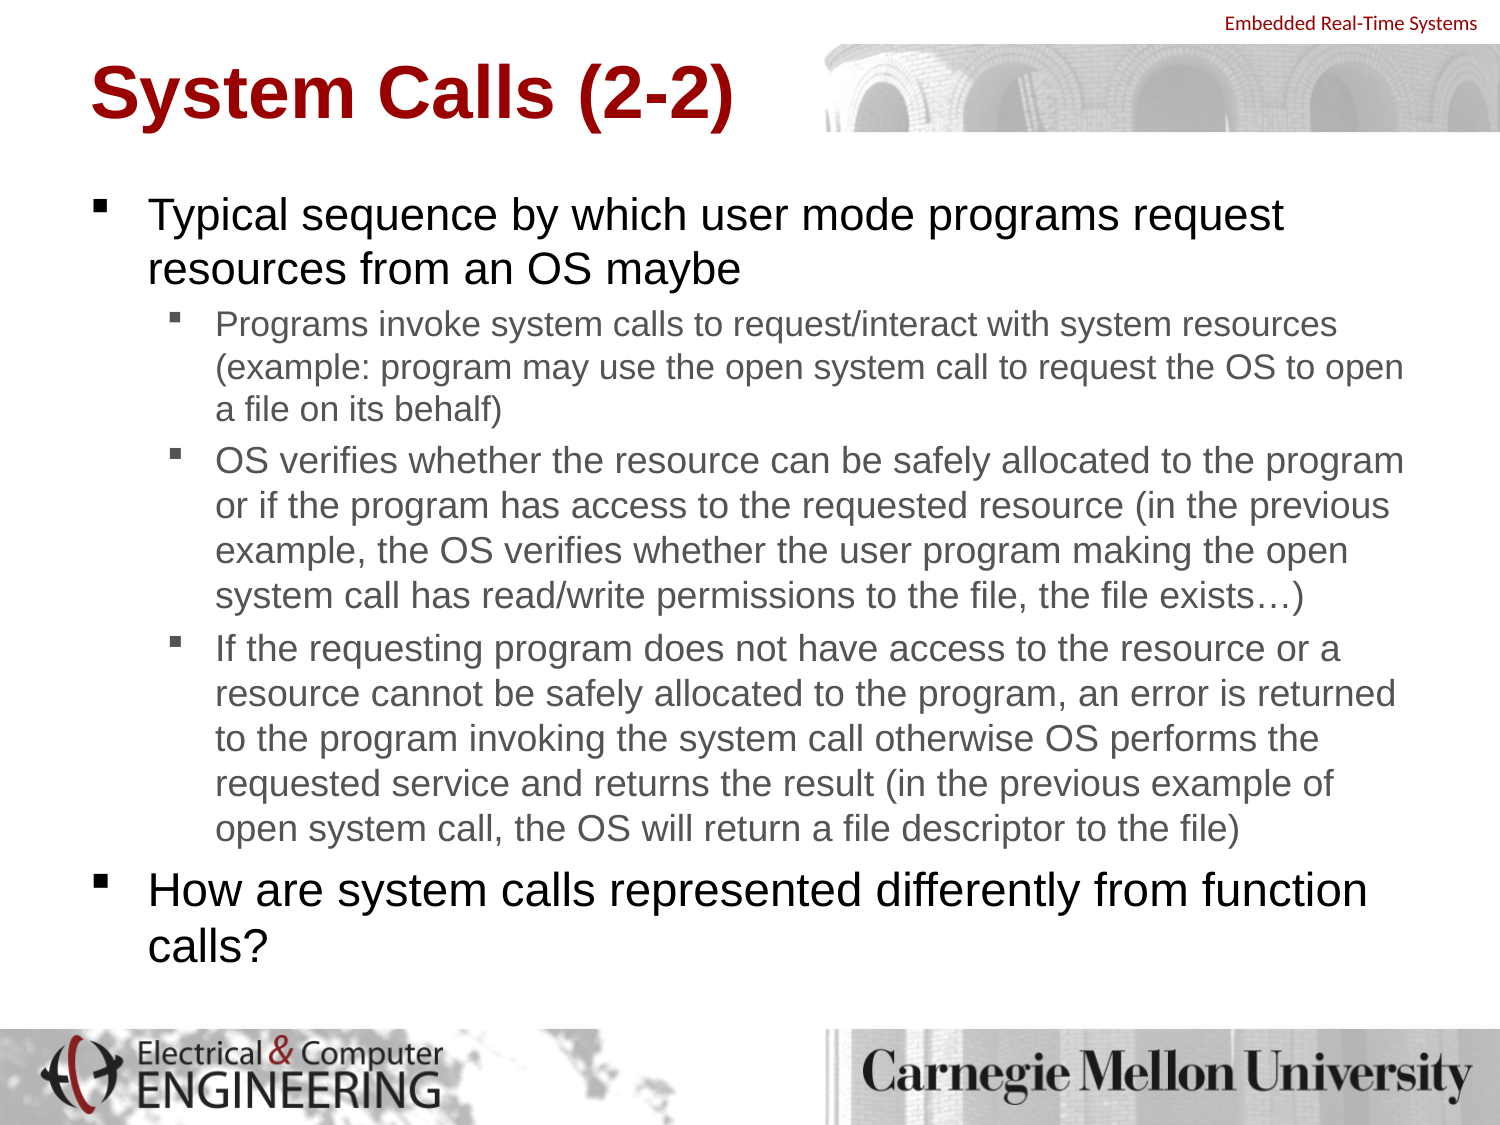

# System Calls (2-2)
Typical sequence by which user mode programs request resources from an OS maybe
Programs invoke system calls to request/interact with system resources (example: program may use the open system call to request the OS to open a file on its behalf)
OS verifies whether the resource can be safely allocated to the program or if the program has access to the requested resource (in the previous example, the OS verifies whether the user program making the open system call has read/write permissions to the file, the file exists…)
If the requesting program does not have access to the resource or a resource cannot be safely allocated to the program, an error is returned to the program invoking the system call otherwise OS performs the requested service and returns the result (in the previous example of open system call, the OS will return a file descriptor to the file)
How are system calls represented differently from function calls?